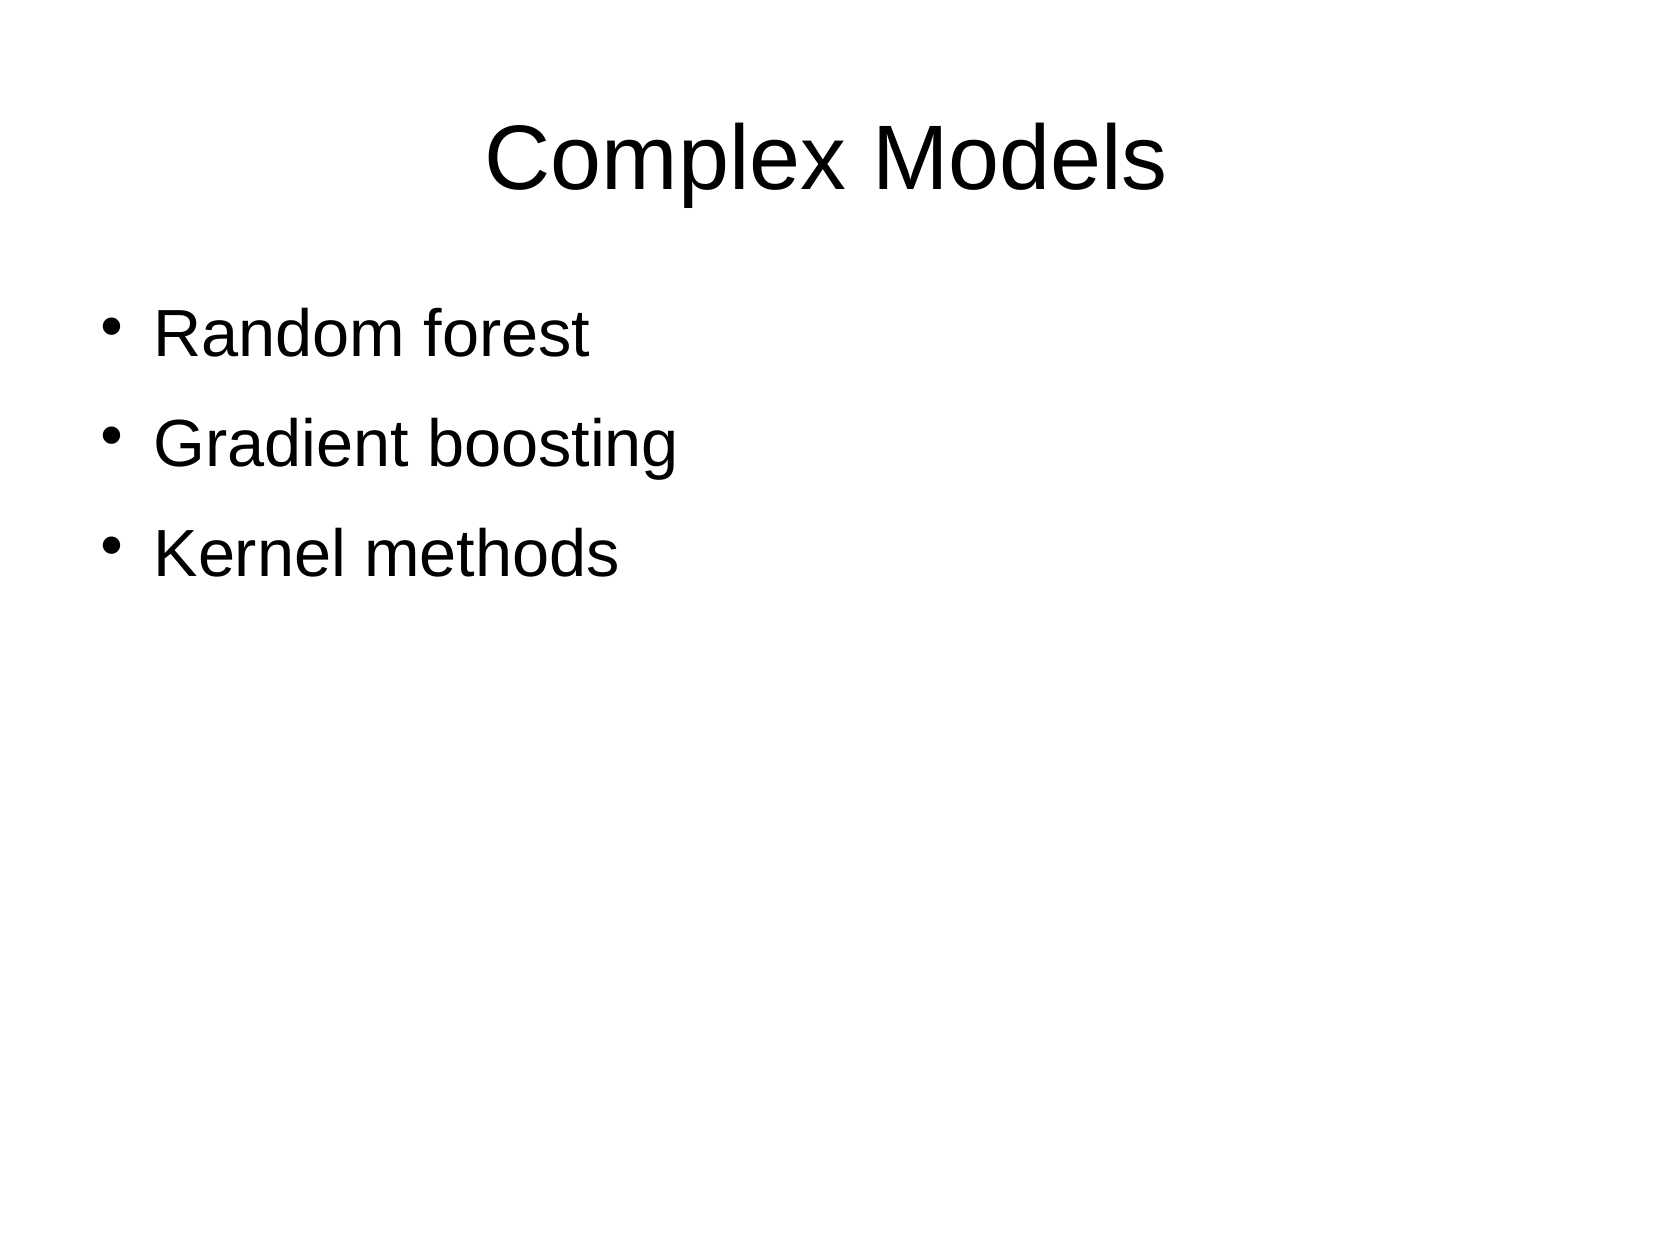

Complex Models
Random forest
Gradient boosting
Kernel methods